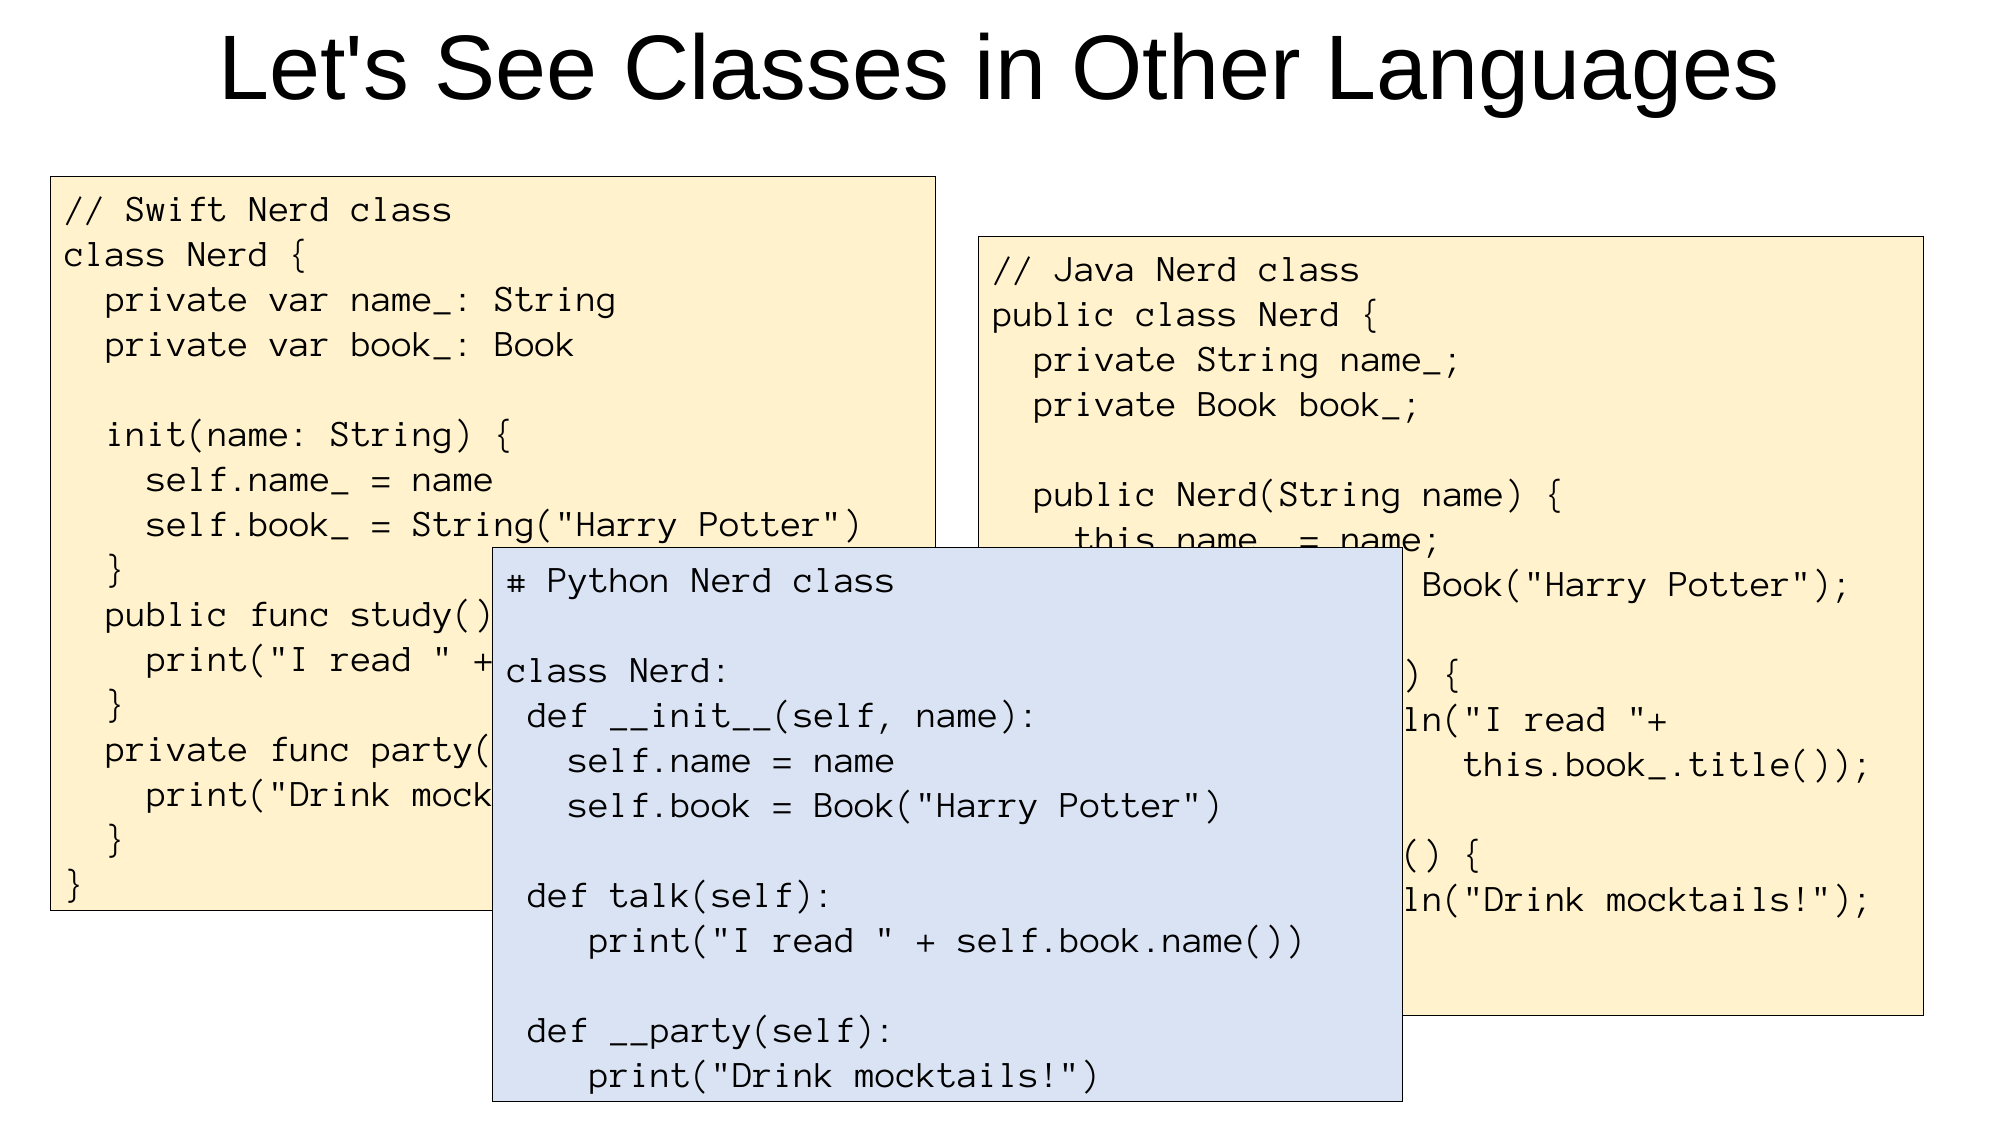

Let's See Classes in Other Languages
// Swift Nerd class
class Nerd {
  private var name_: String
  private var book_: Book

  init(name: String) {
    self.name_ = name
    self.book_ = String("Harry Potter")
  }
  public func study() {
    print("I read " + self.book_)
  }
  private func party() {
    print("Drink mocktails!")
  }
}
// Java Nerd class
public class Nerd {
  private String name_;
  private Book book_;

  public Nerd(String name) {
    this.name_ = name;
    this.book_ = new Book("Harry Potter");
  }
  public void study() {
    System.out.println("I read "+
                       this.book_.title());
  }
  private void party() {
    System.out.println("Drink mocktails!");
  }
}
# Python Nerd class

class Nerd:
 def __init__(self, name):
   self.name = name
   self.book = Book("Harry Potter")

 def talk(self):
    print("I read " + self.book.name())

 def __party(self):
    print("Drink mocktails!")